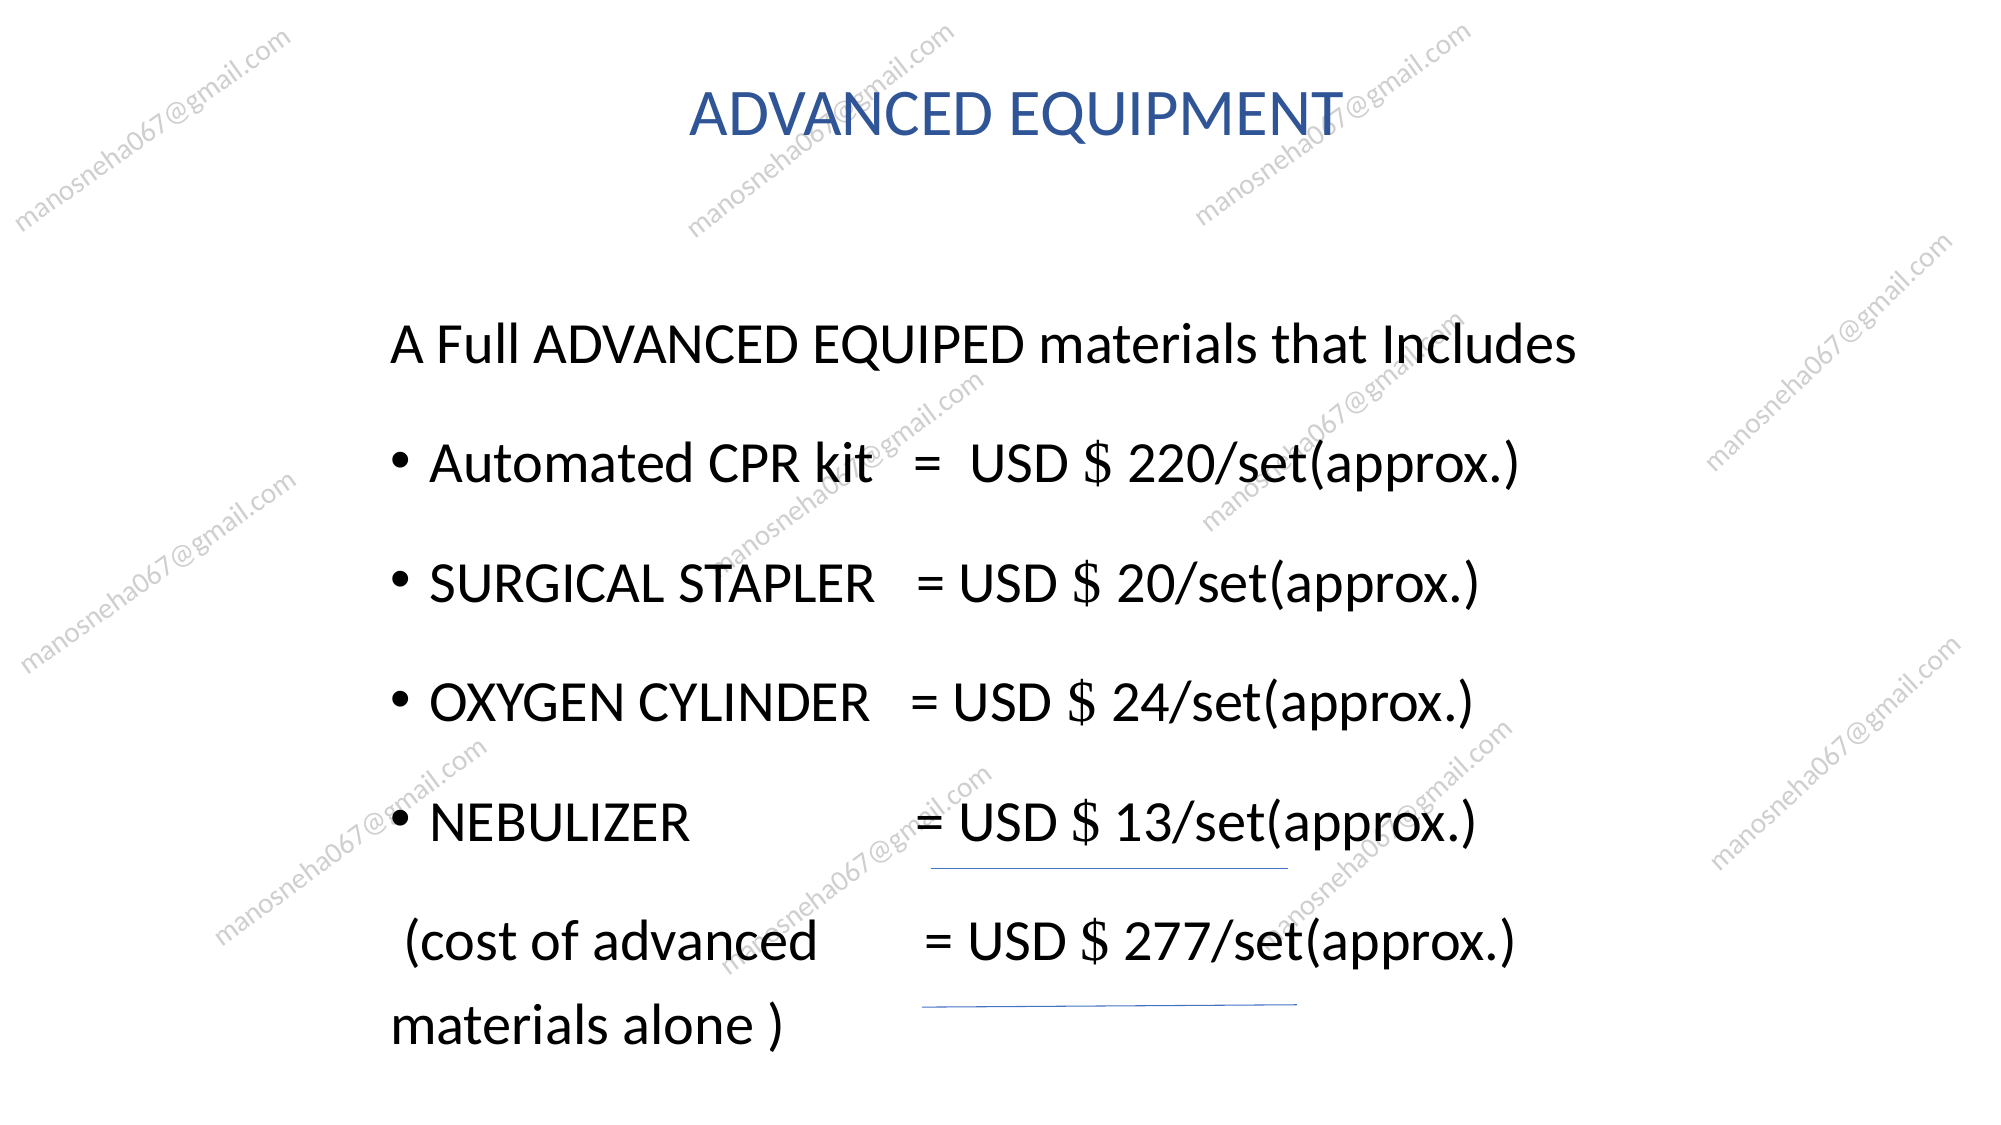

ADVANCED EQUIPMENT
A Full ADVANCED EQUIPED materials that Includes
Automated CPR kit   =  USD $ 220/set(approx.)
SURGICAL STAPLER   = USD $ 20/set(approx.)
OXYGEN CYLINDER   = USD $ 24/set(approx.)
NEBULIZER                 = USD $ 13/set(approx.)
 (cost of advanced        = USD $ 277/set(approx.)
materials alone )